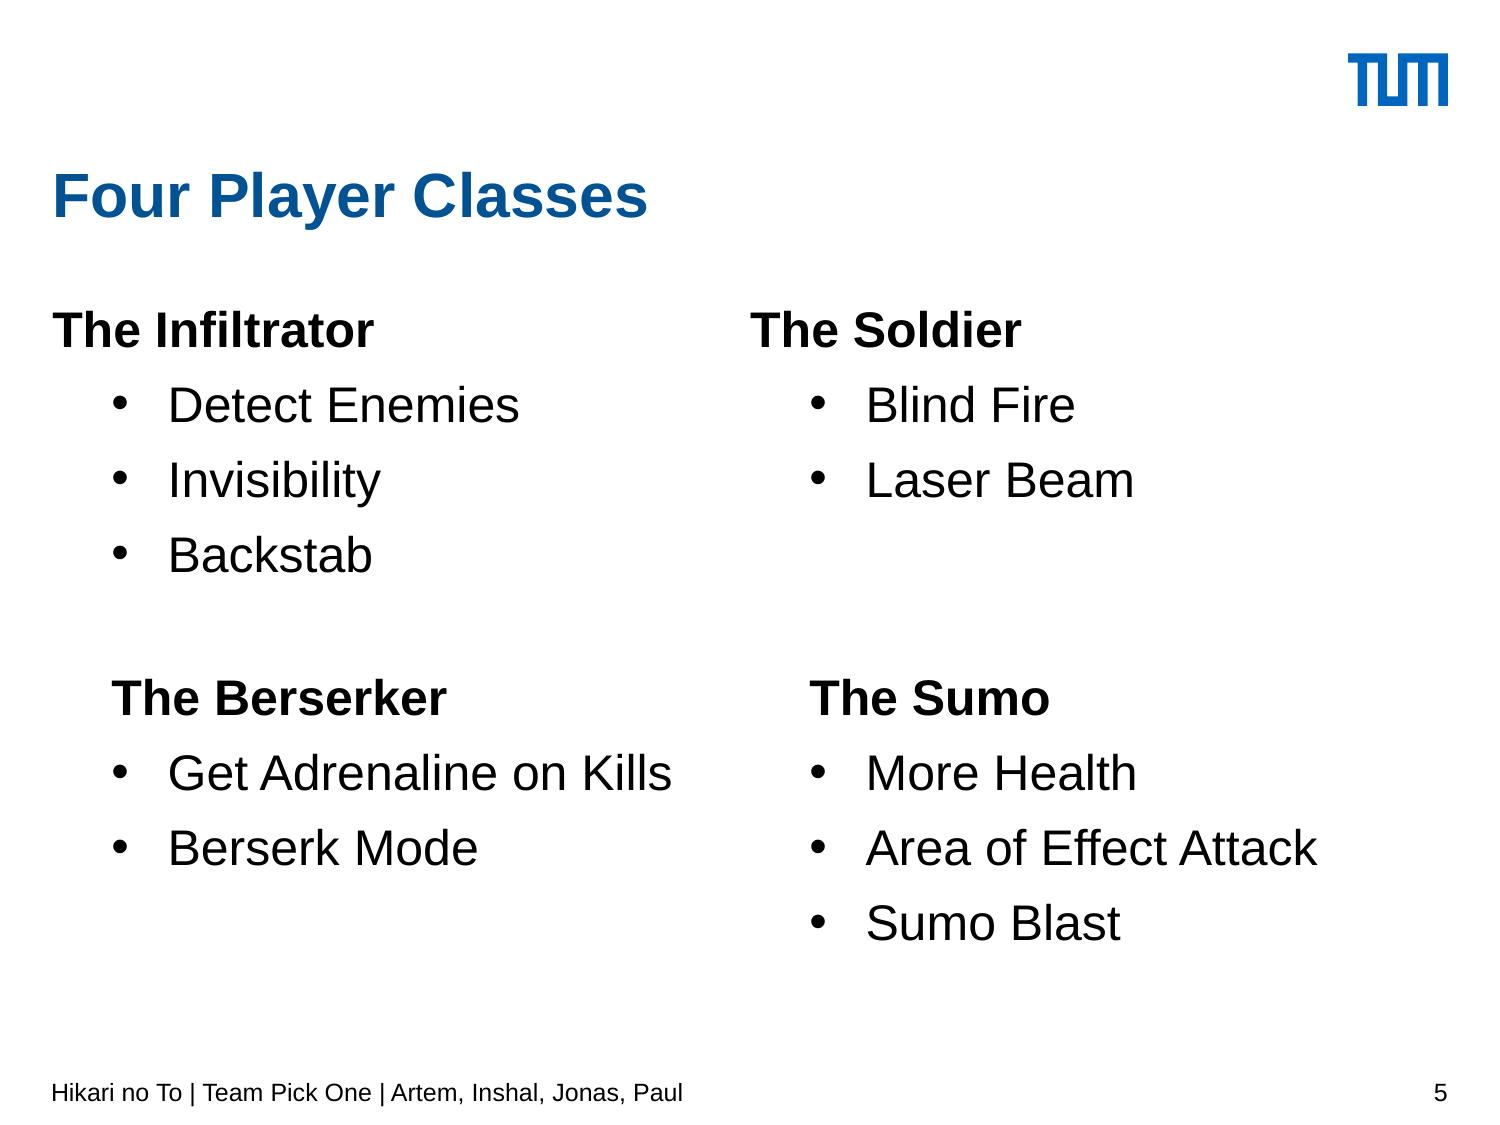

# Four Player Classes
The Infiltrator
Detect Enemies
Invisibility
Backstab

The Berserker
Get Adrenaline on Kills
Berserk Mode

The Soldier
Blind Fire
Laser Beam

The Sumo
More Health
Area of Effect Attack
Sumo Blast
Hikari no To | Team Pick One | Artem, Inshal, Jonas, Paul
5